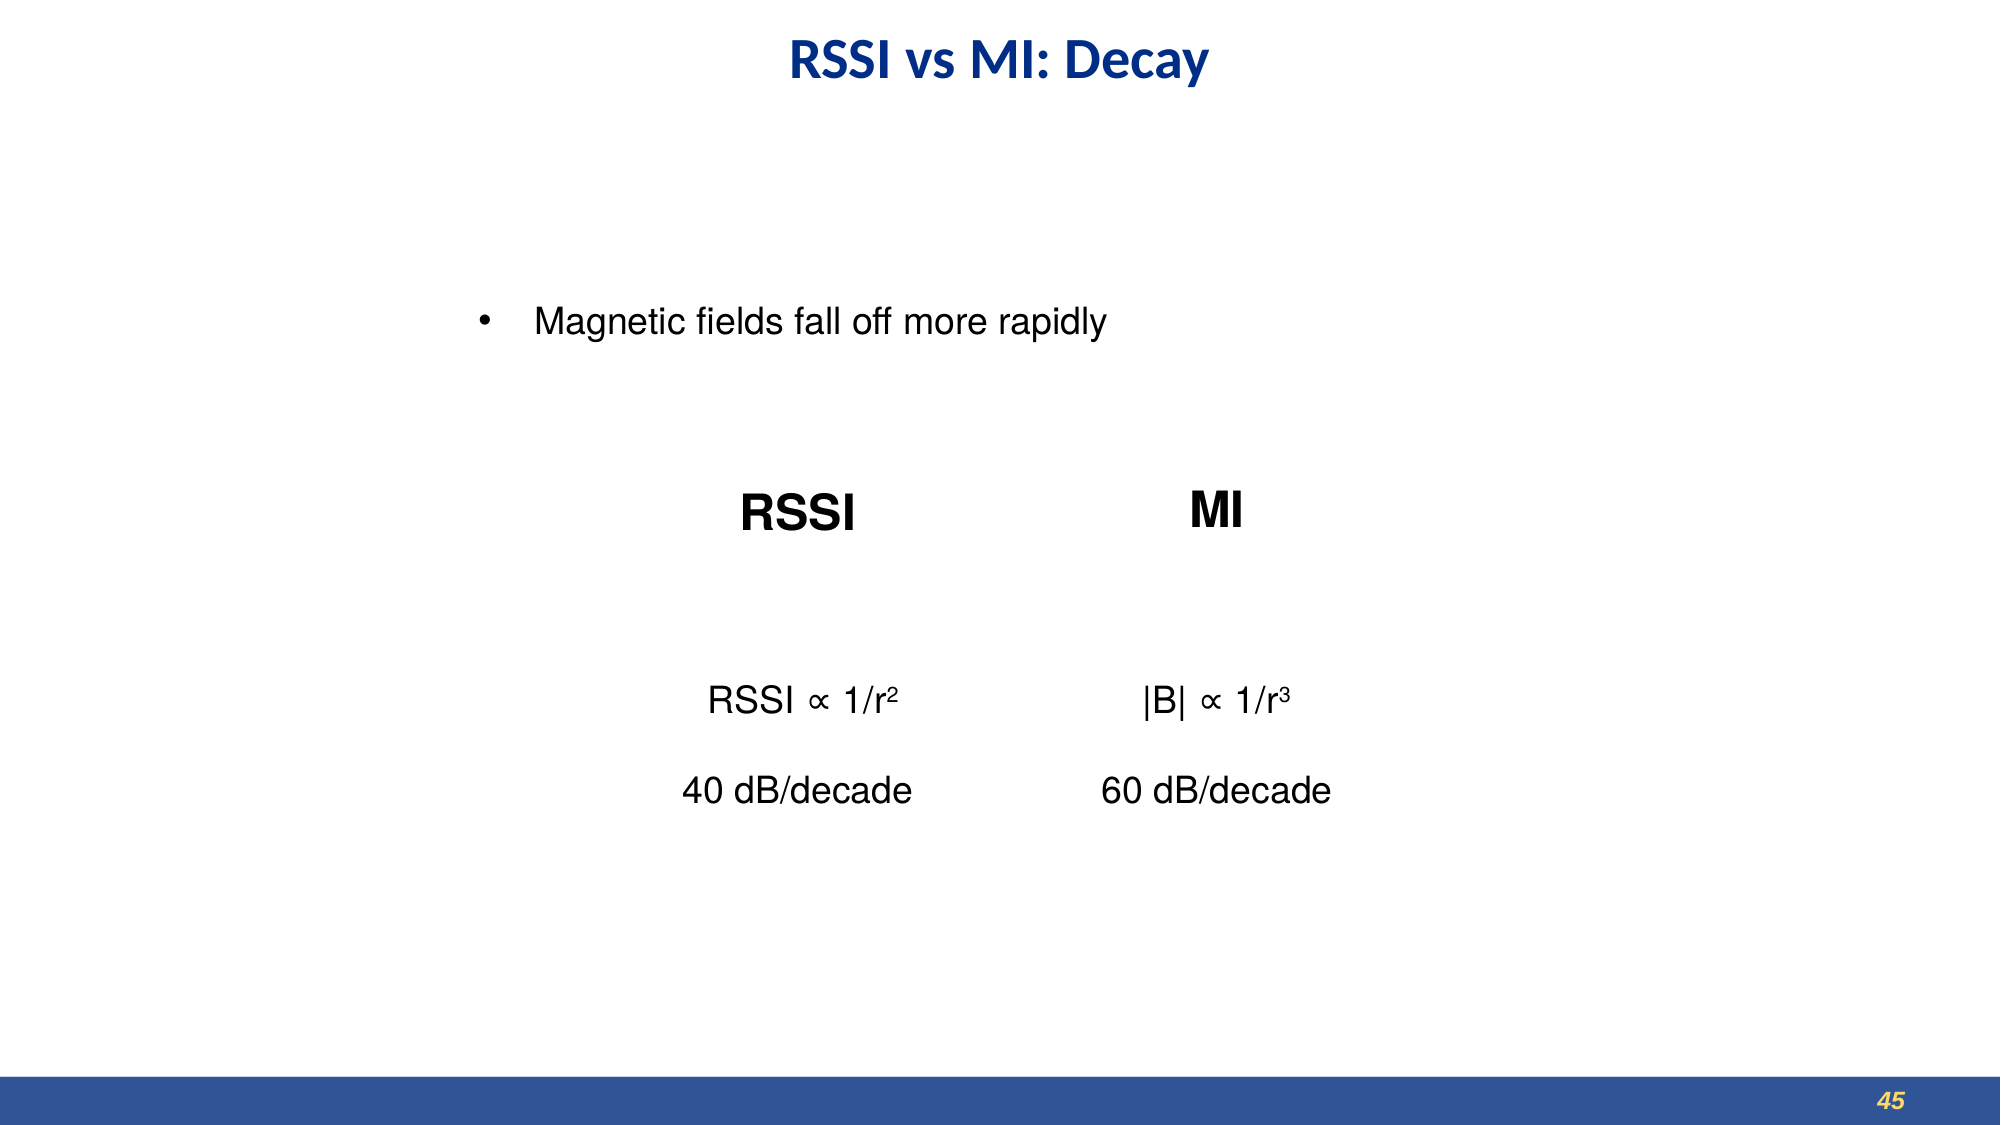

# RSSI vs MI: Decay
Magnetic fields fall off more rapidly
MI
RSSI
RSSI ∝ 1/r2

40 dB/decade
|B| ∝ 1/r3

60 dB/decade